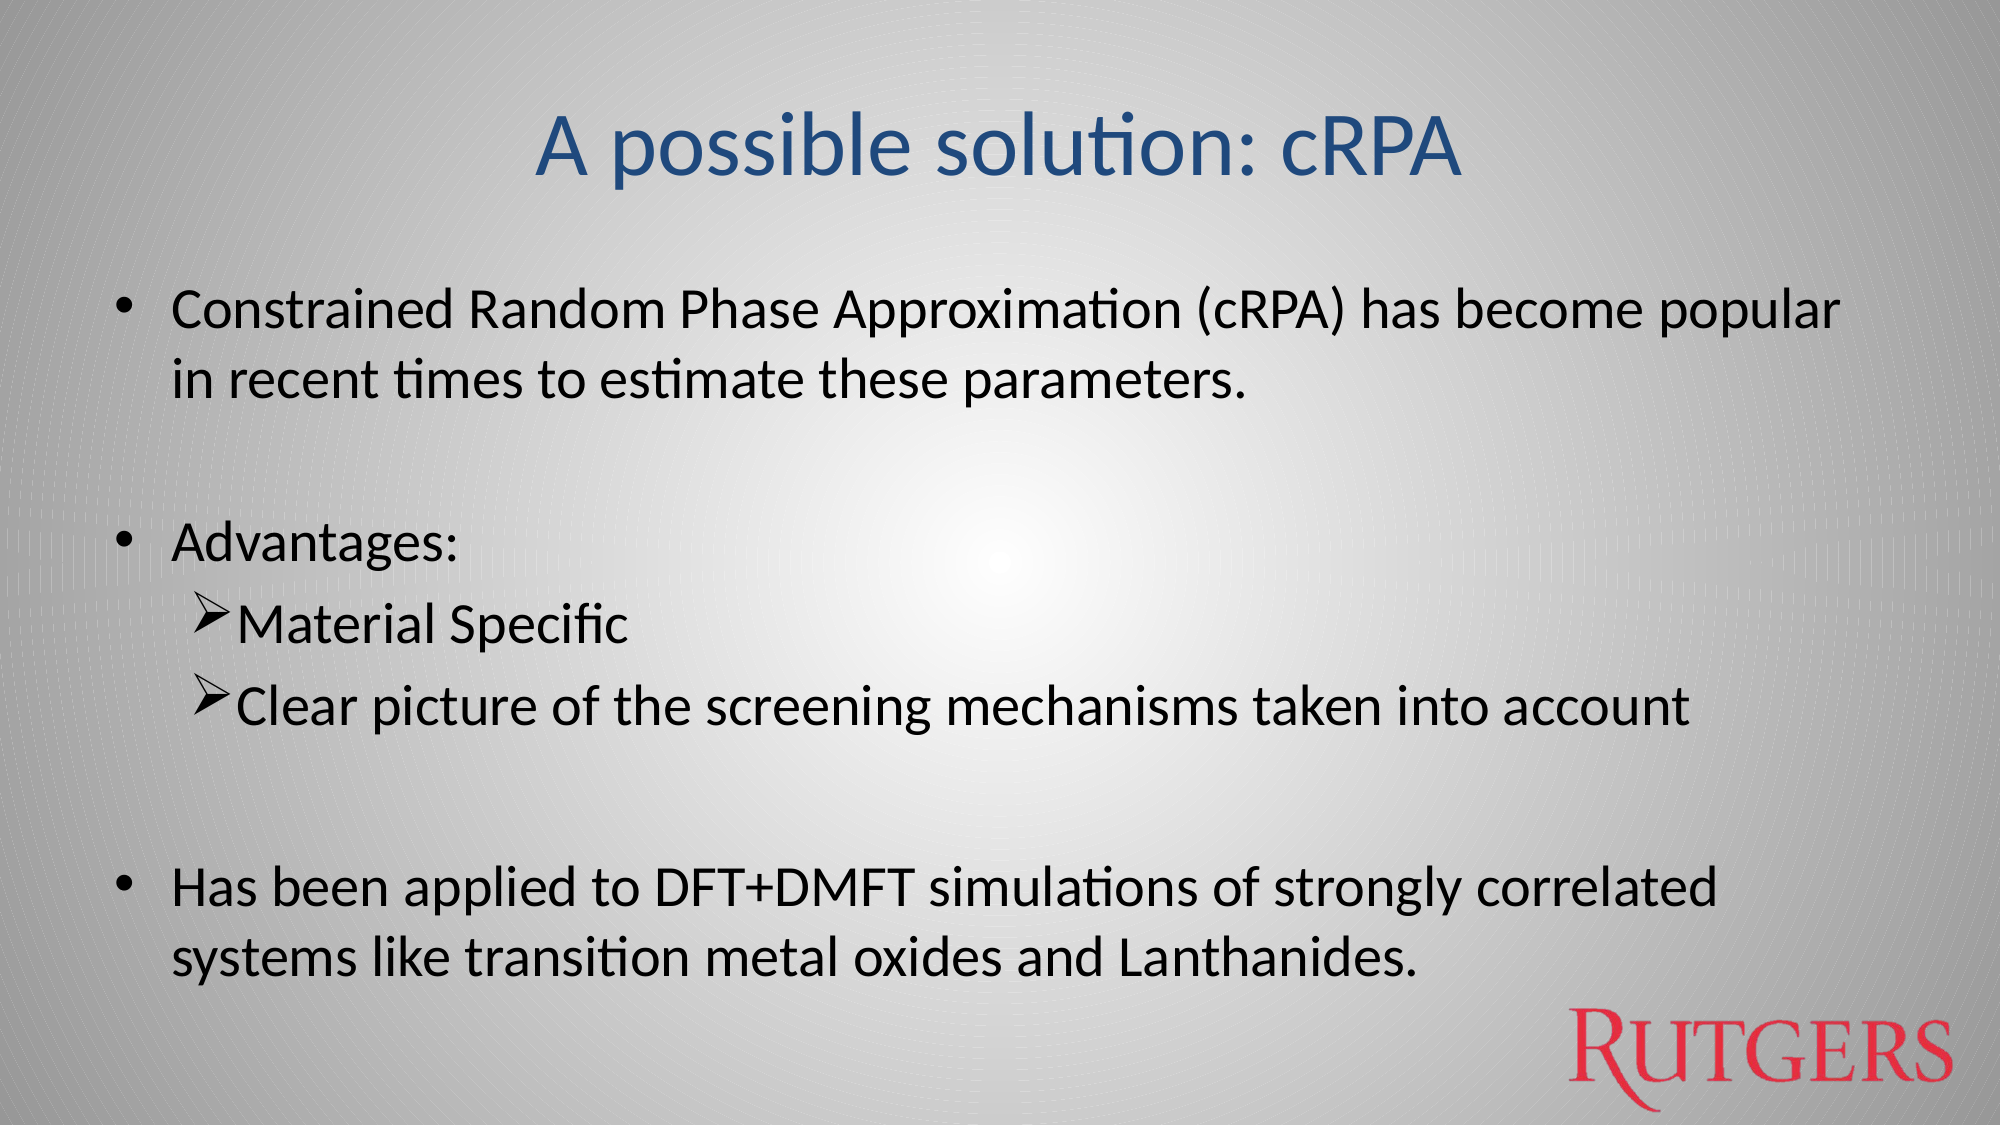

# A possible solution: cRPA
Constrained Random Phase Approximation (cRPA) has become popular in recent times to estimate these parameters.

Advantages:
Material Specific
Clear picture of the screening mechanisms taken into account

Has been applied to DFT+DMFT simulations of strongly correlated systems like transition metal oxides and Lanthanides.